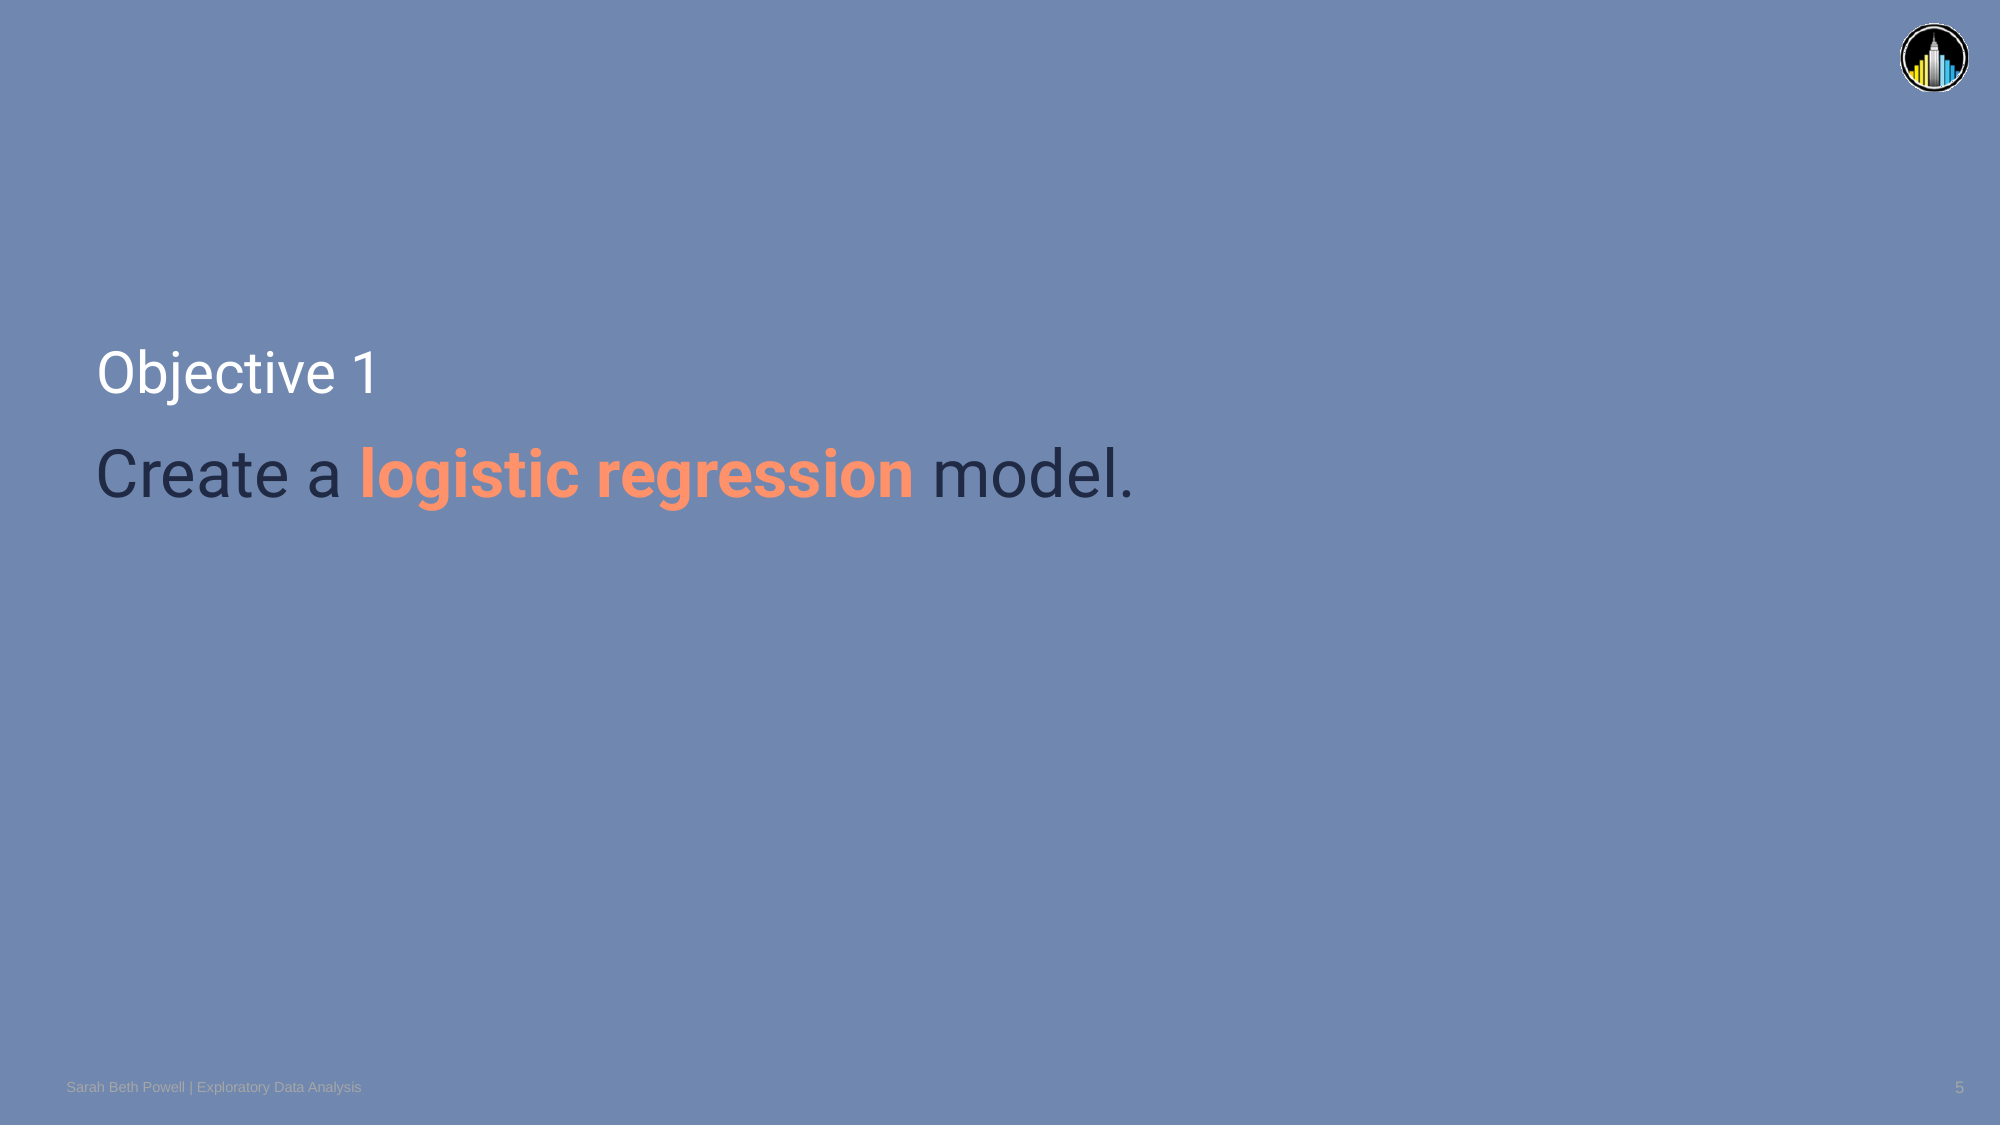

Objective 1
Create a logistic regression model.